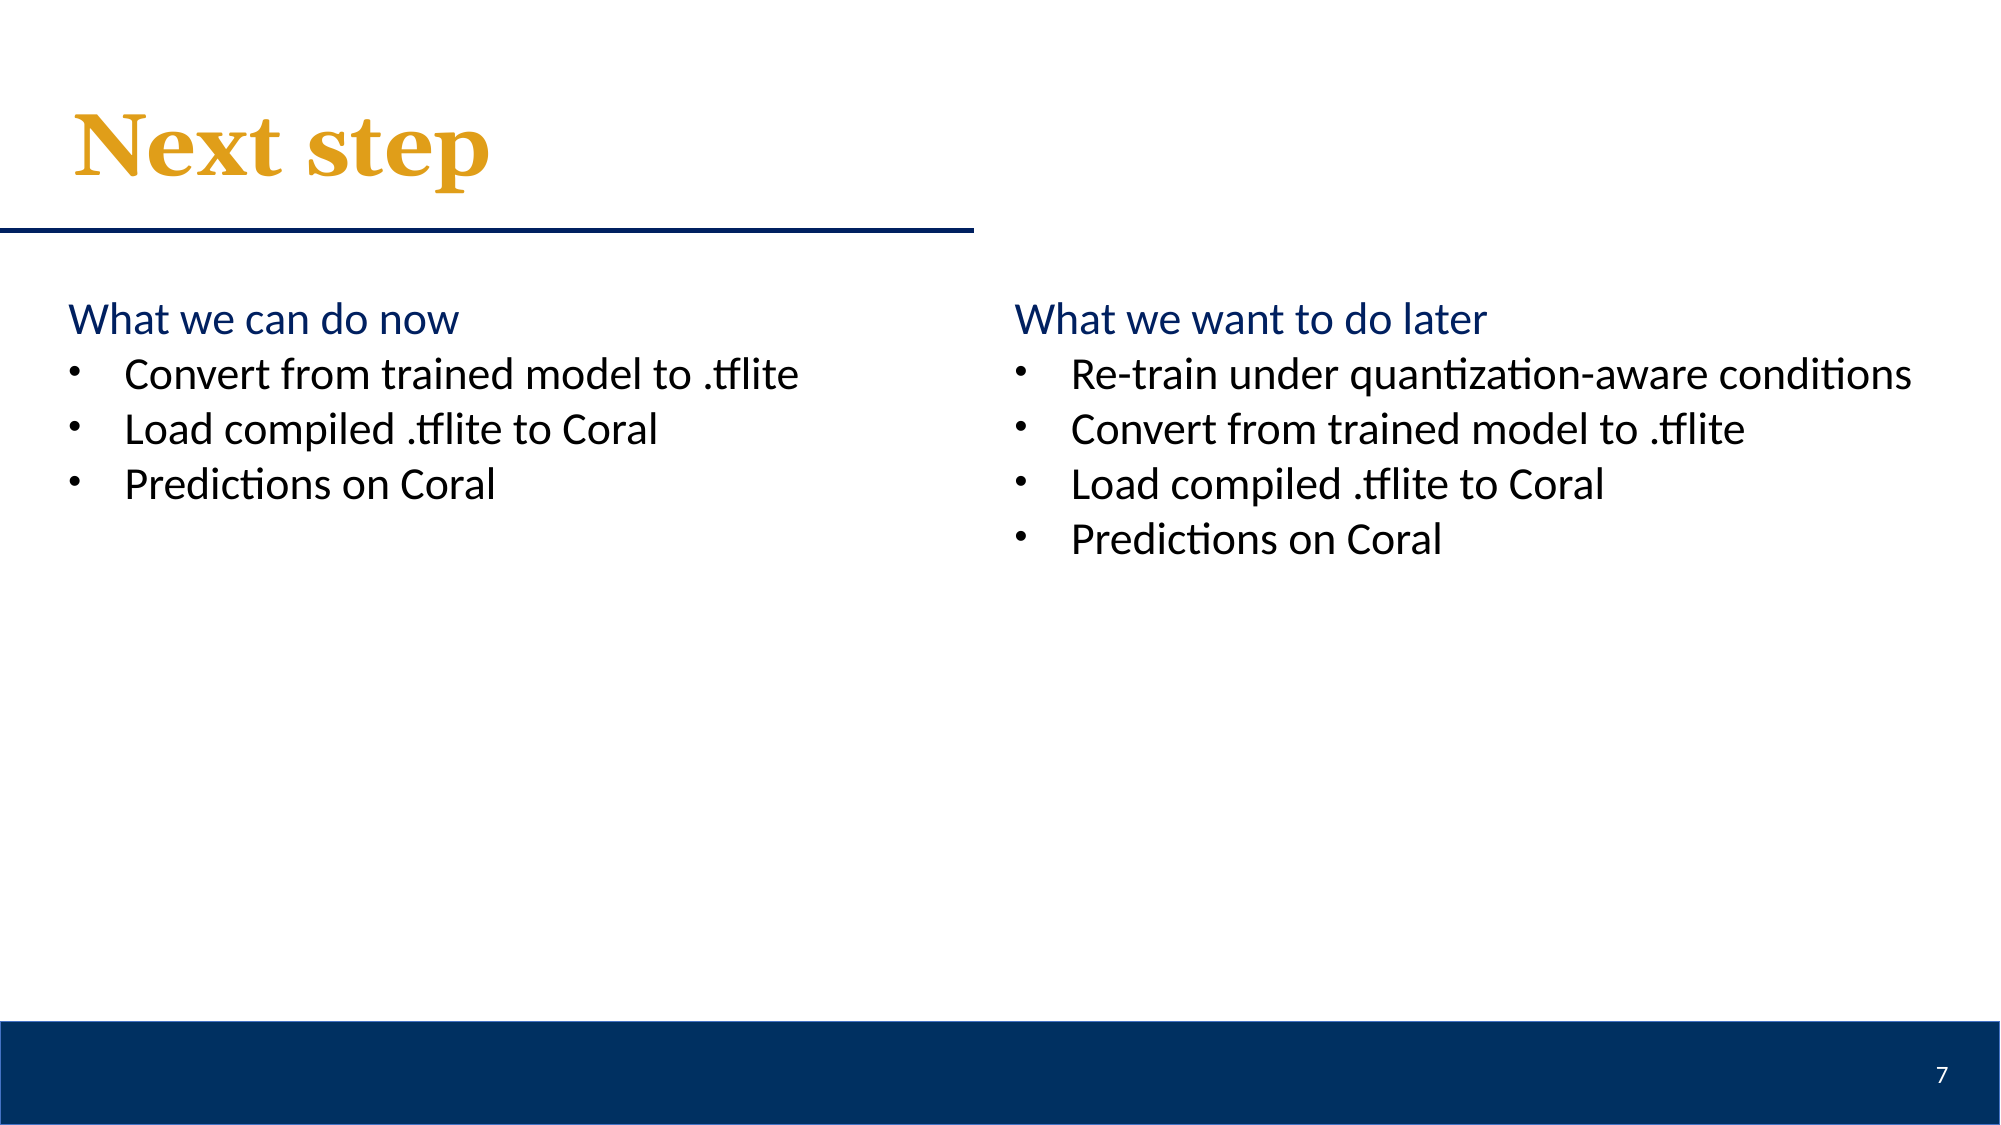

Next step
What we can do now
Convert from trained model to .tflite
Load compiled .tflite to Coral
Predictions on Coral

What we want to do later
Re-train under quantization-aware conditions
Convert from trained model to .tflite
Load compiled .tflite to Coral
Predictions on Coral

7